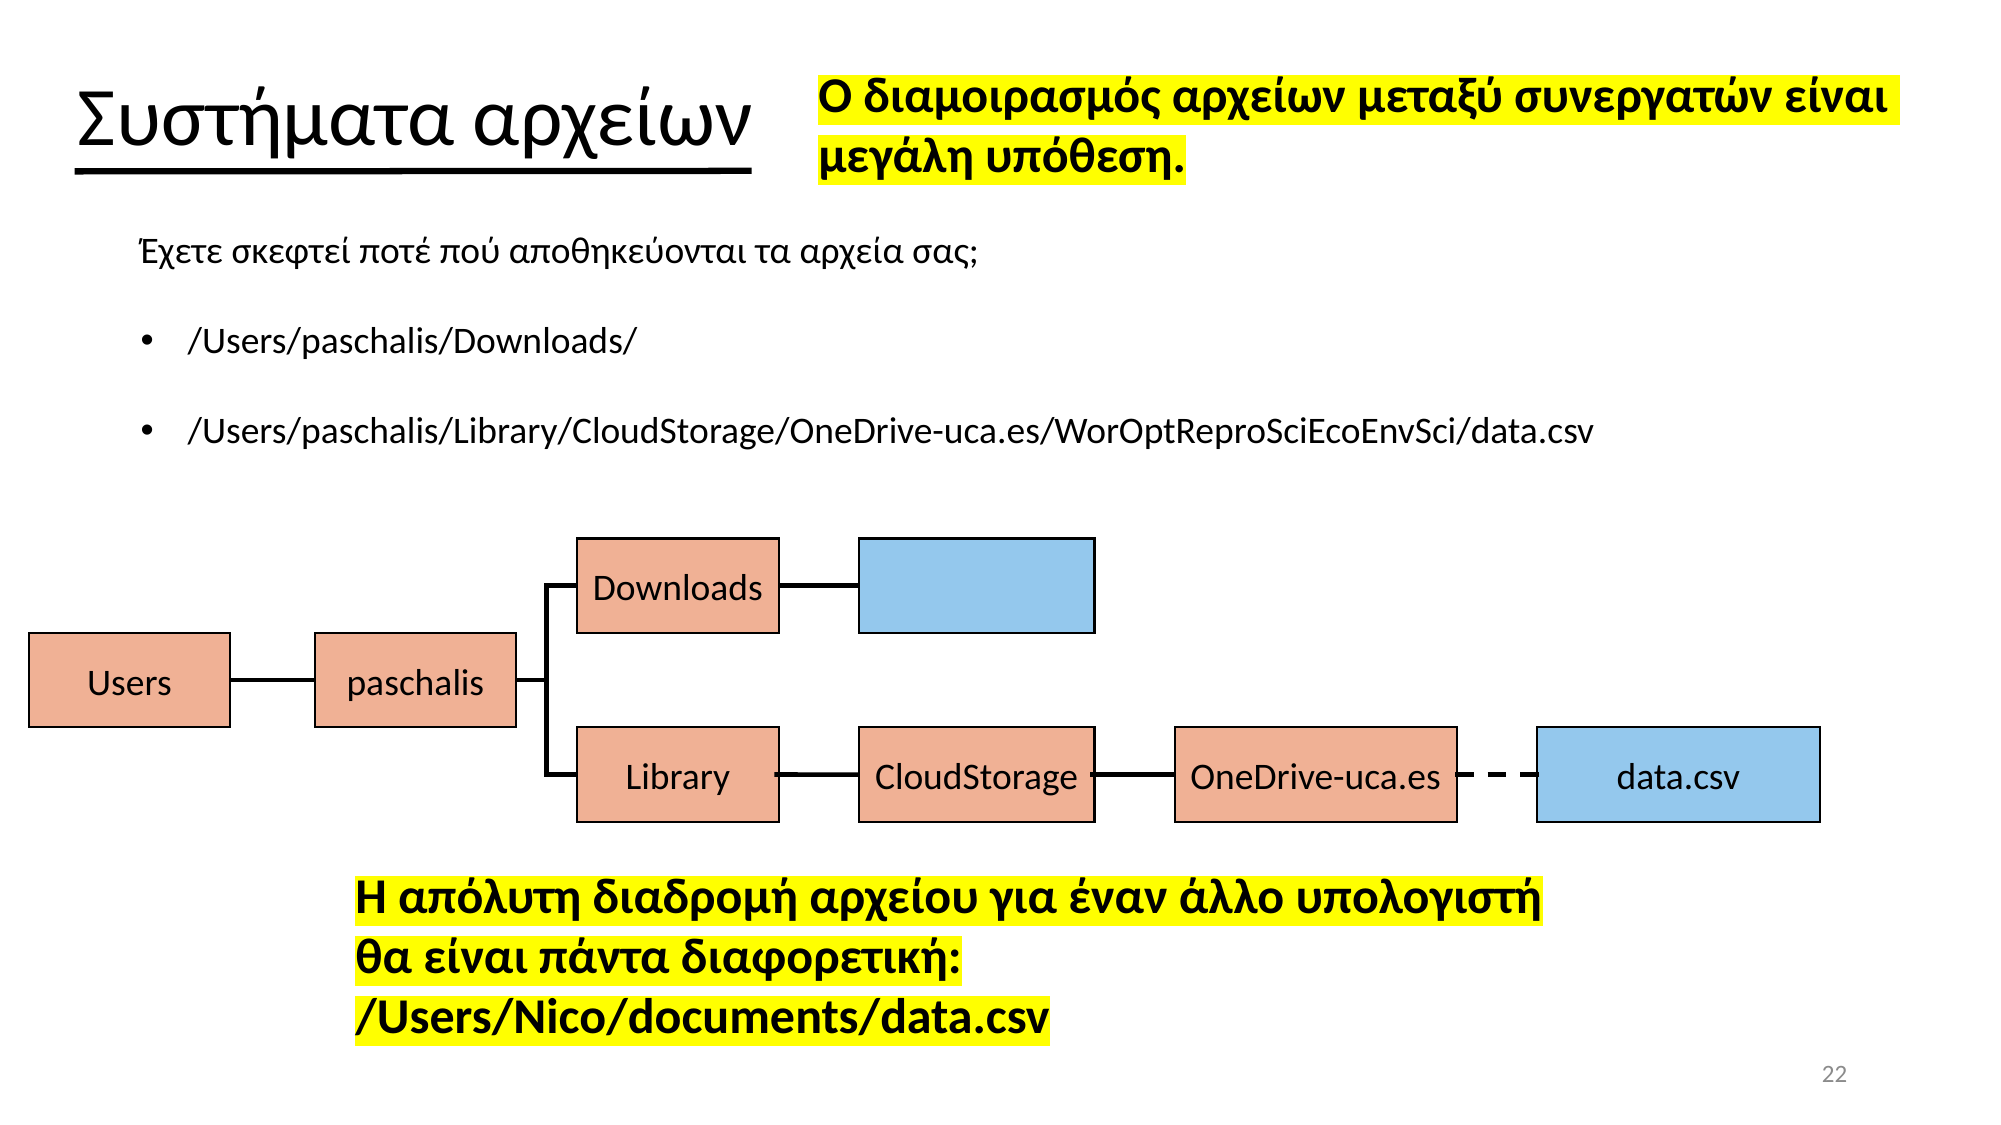

Συστήματα αρχείων
Ο διαμοιρασμός αρχείων μεταξύ συνεργατών είναι
μεγάλη υπόθεση.
Έχετε σκεφτεί ποτέ πού αποθηκεύονται τα αρχεία σας;

/Users/paschalis/Downloads/

/Users/paschalis/Library/CloudStorage/OneDrive-uca.es/WorOptReproSciEcoEnvSci/data.csv
Downloads

paschalis
Users
OneDrive-uca.es
data.csv
Library
CloudStorage
Η απόλυτη διαδρομή αρχείου για έναν άλλο υπολογιστή θα είναι πάντα διαφορετική:
/Users/Nico/documents/data.csv
22